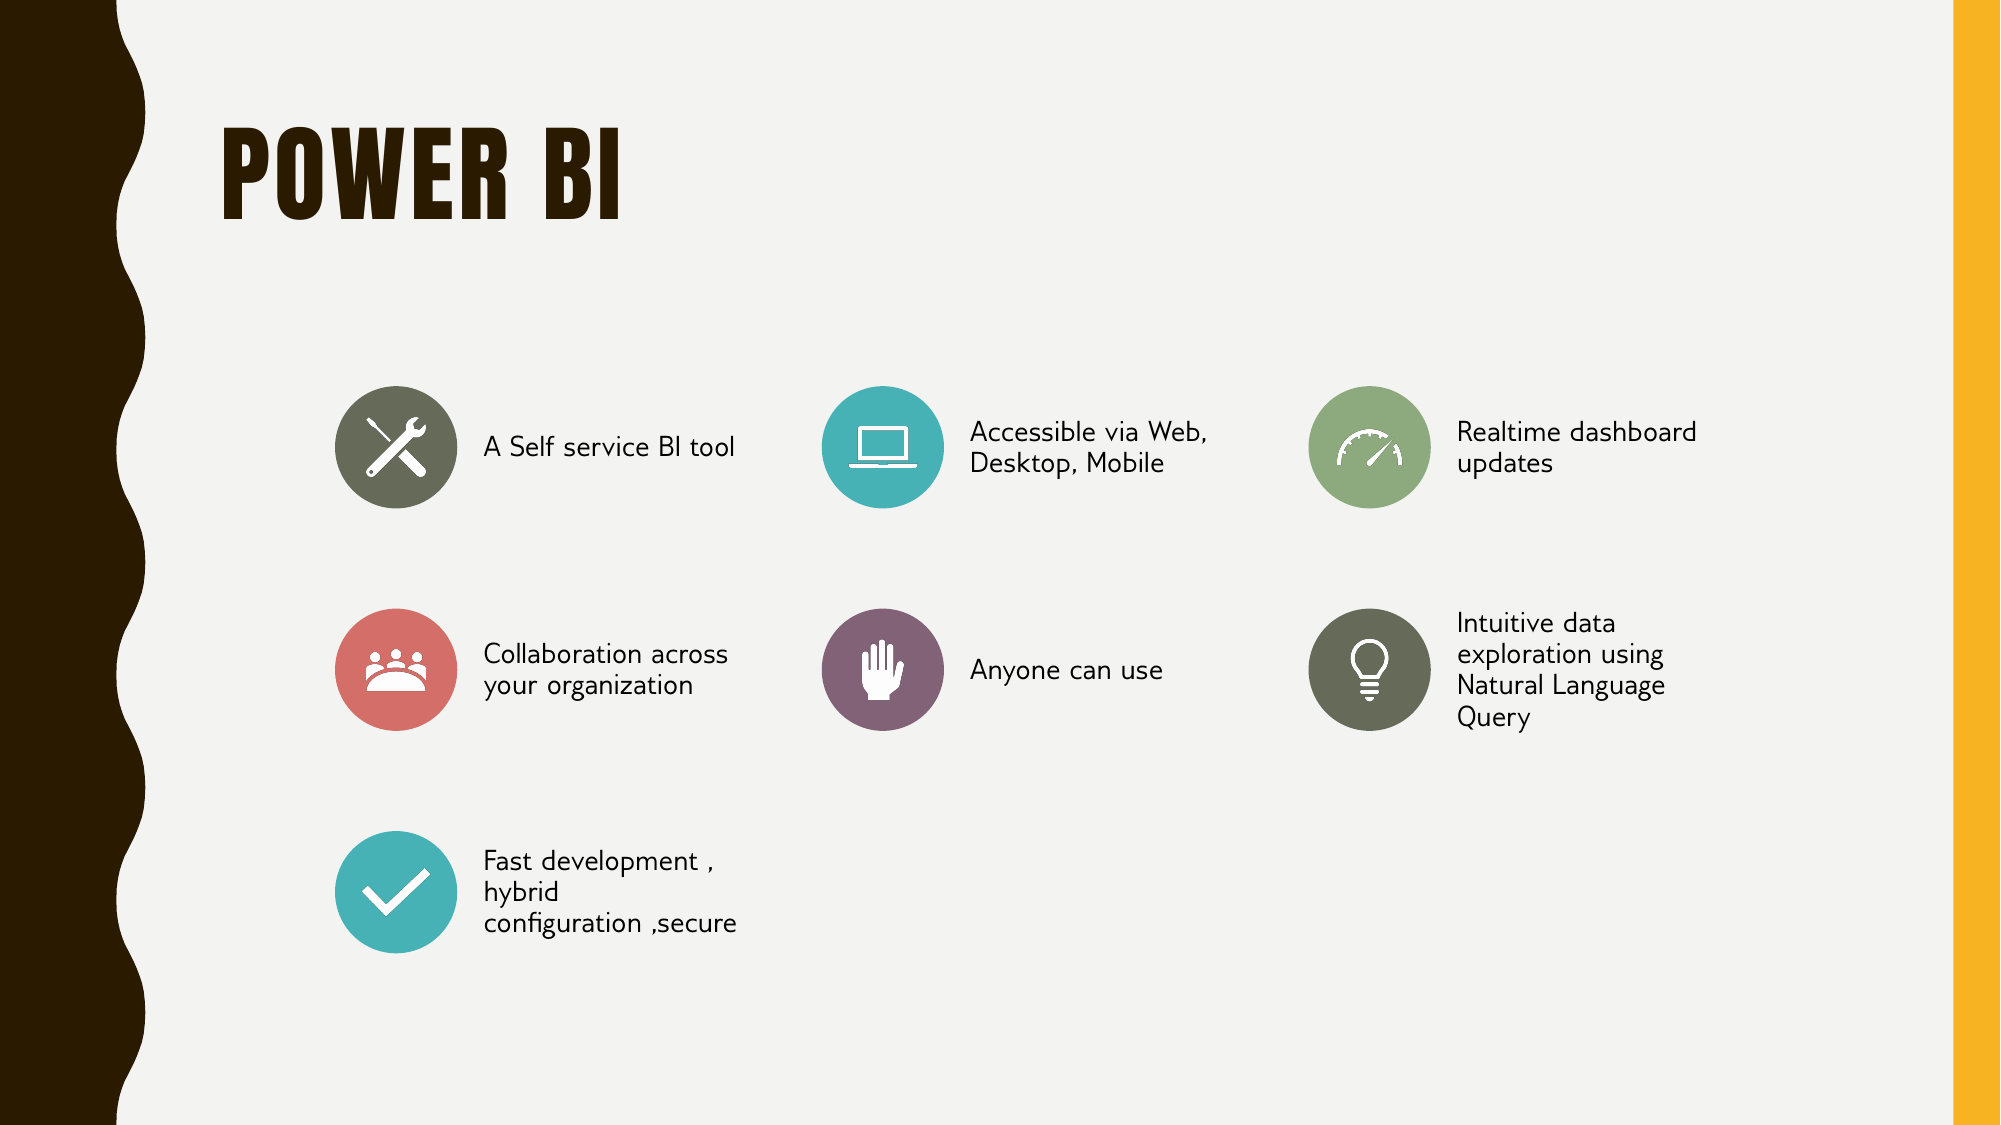

# Power BI
A Self service BI tool
Accessible via Web, Desktop, Mobile
Realtime dashboard updates
Collaboration across your organization
Anyone can use
Intuitive data exploration using Natural Language Query
Fast development , hybrid configuration ,secure